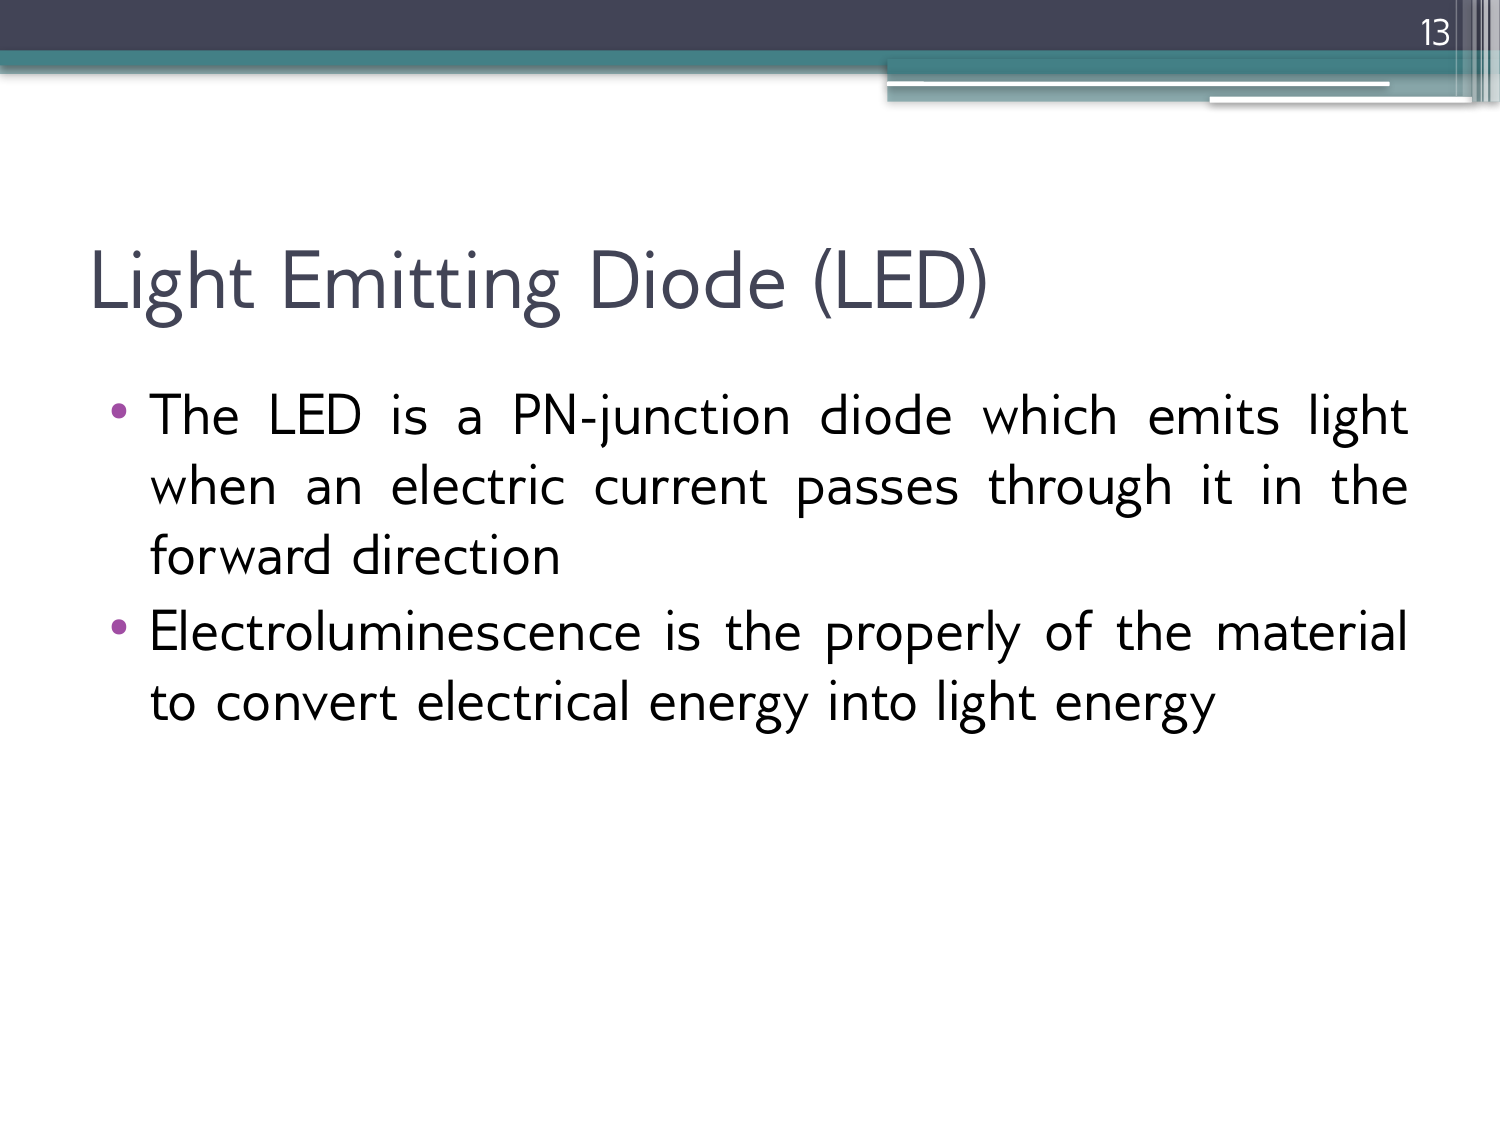

13
# Light Emitting Diode (LED)
The LED is a PN-junction diode which emits light when an electric current passes through it in the forward direction
Electroluminescence is the properly of the material to convert electrical energy into light energy